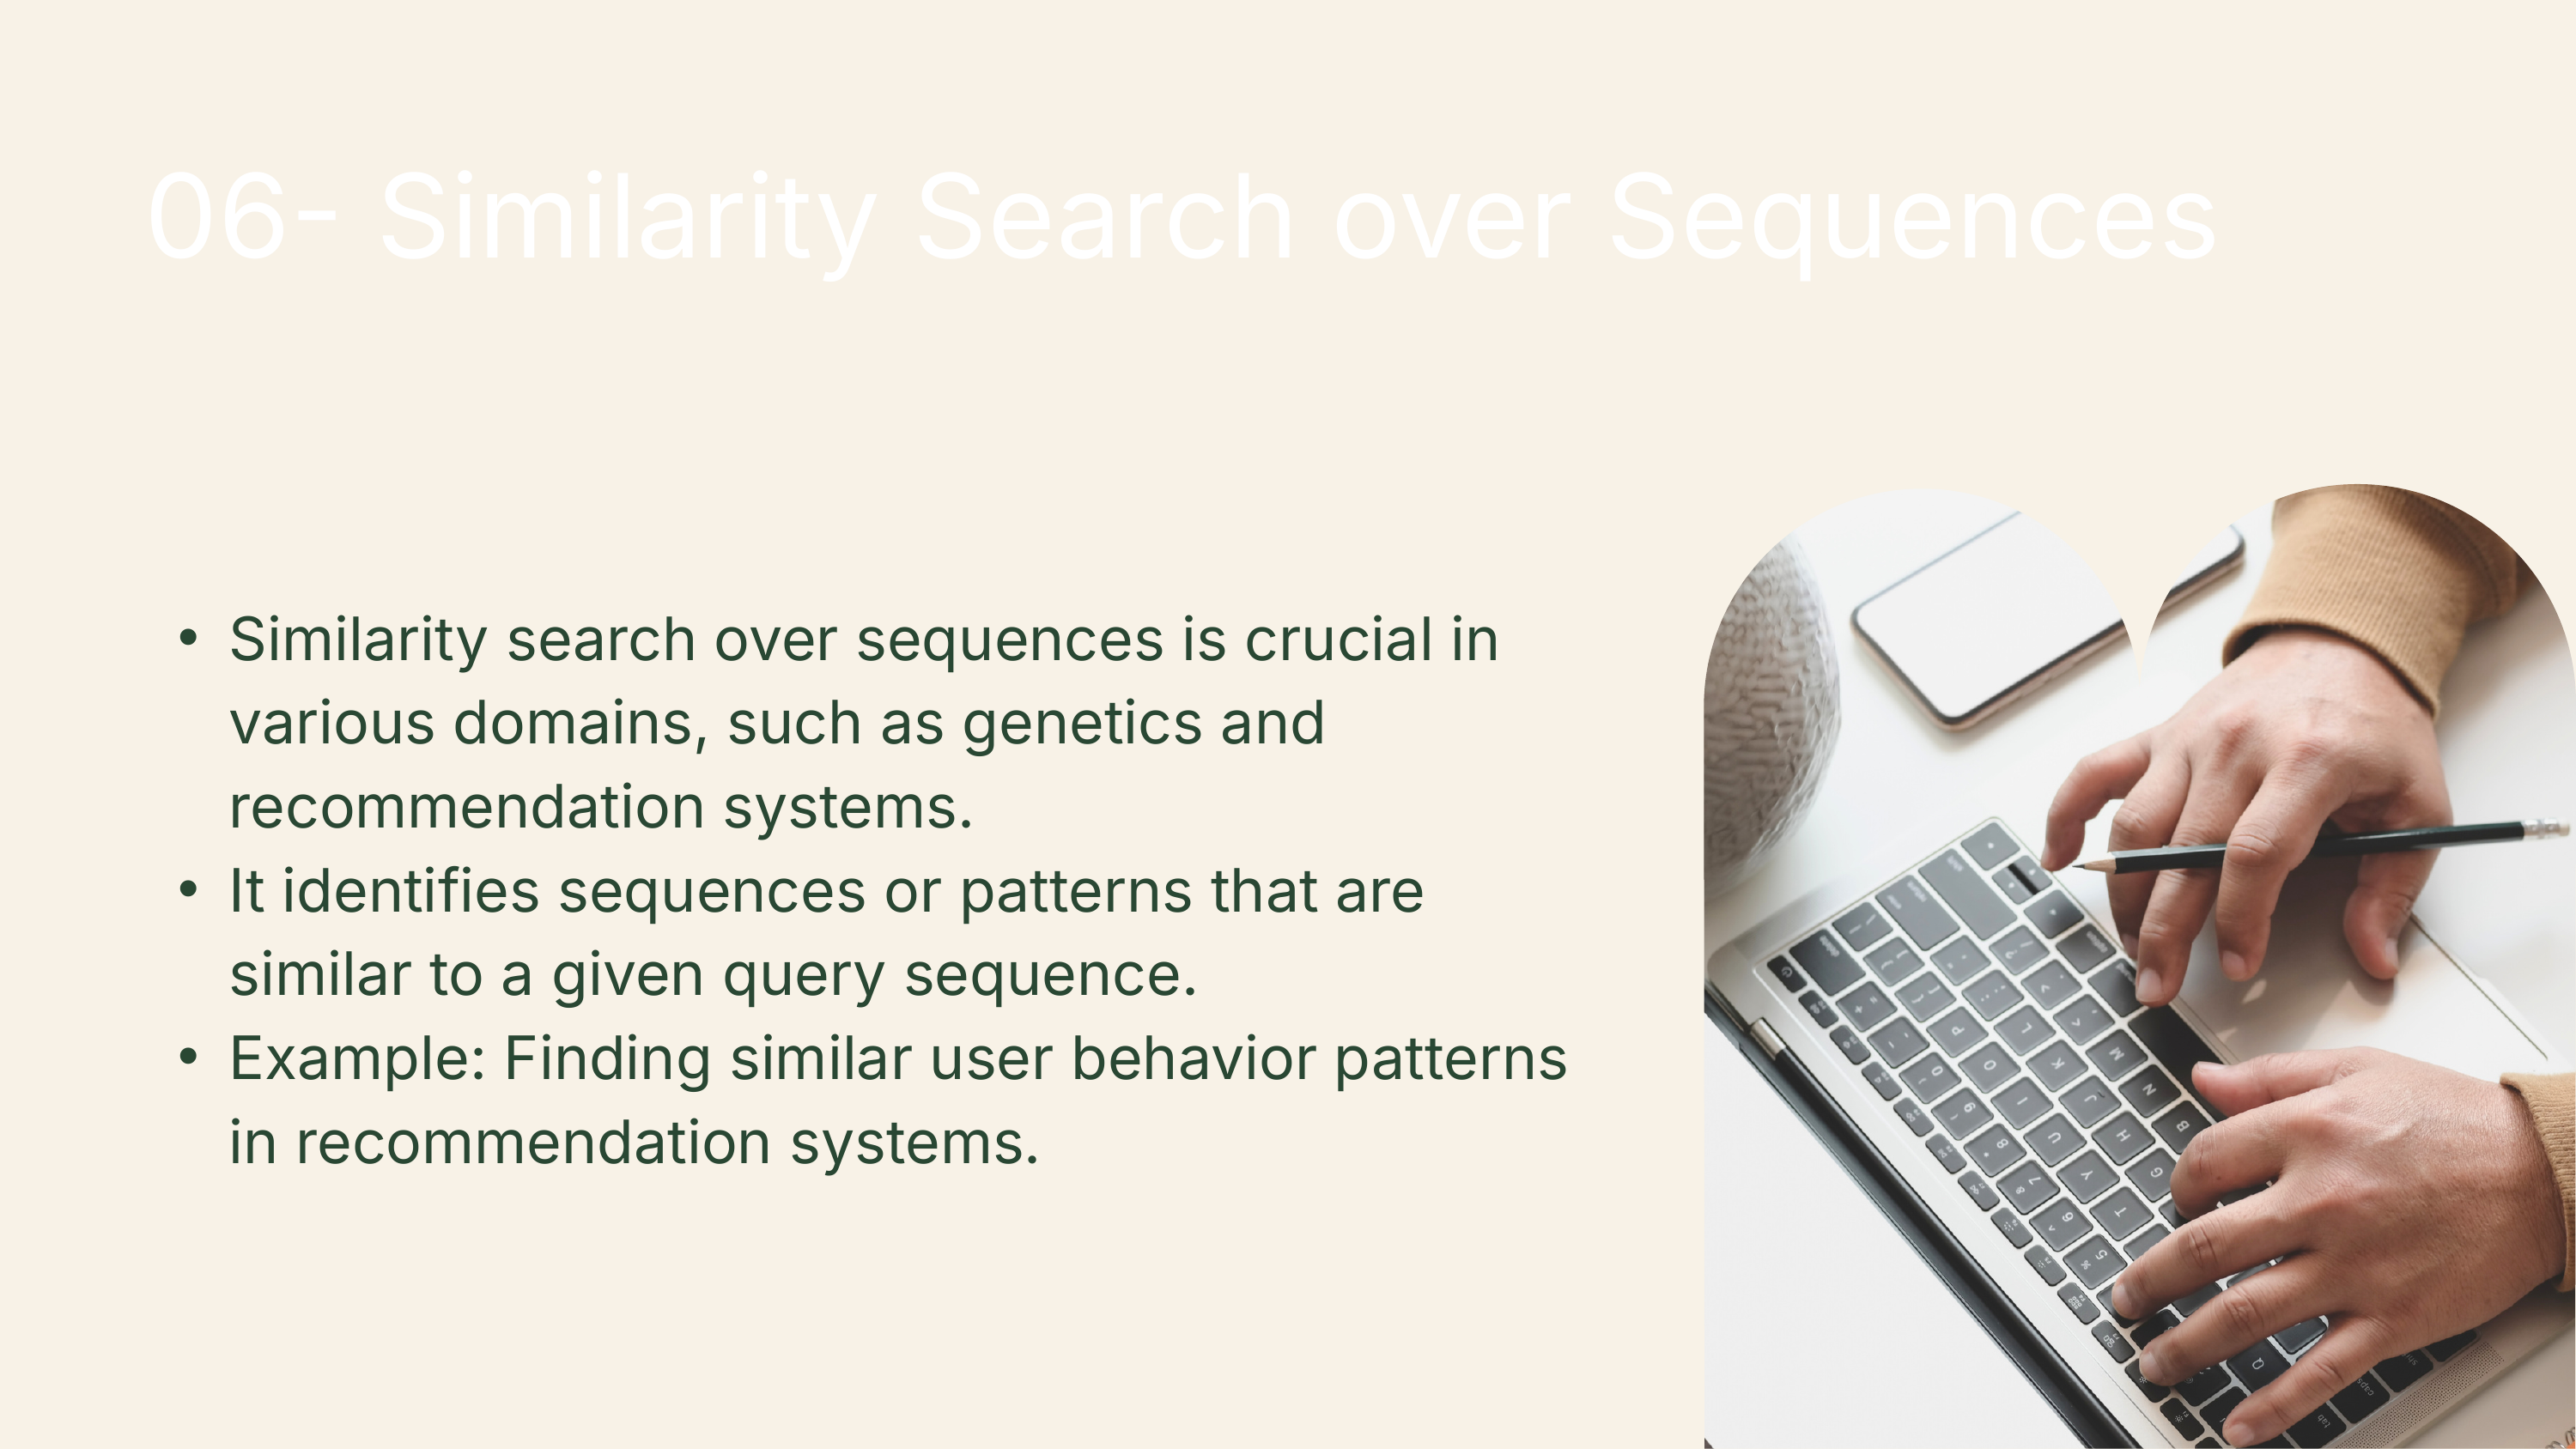

06- Similarity Search over Sequences

Similarity search over sequences is crucial in various domains, such as genetics and recommendation systems.
It identifies sequences or patterns that are similar to a given query sequence.
Example: Finding similar user behavior patterns in recommendation systems.